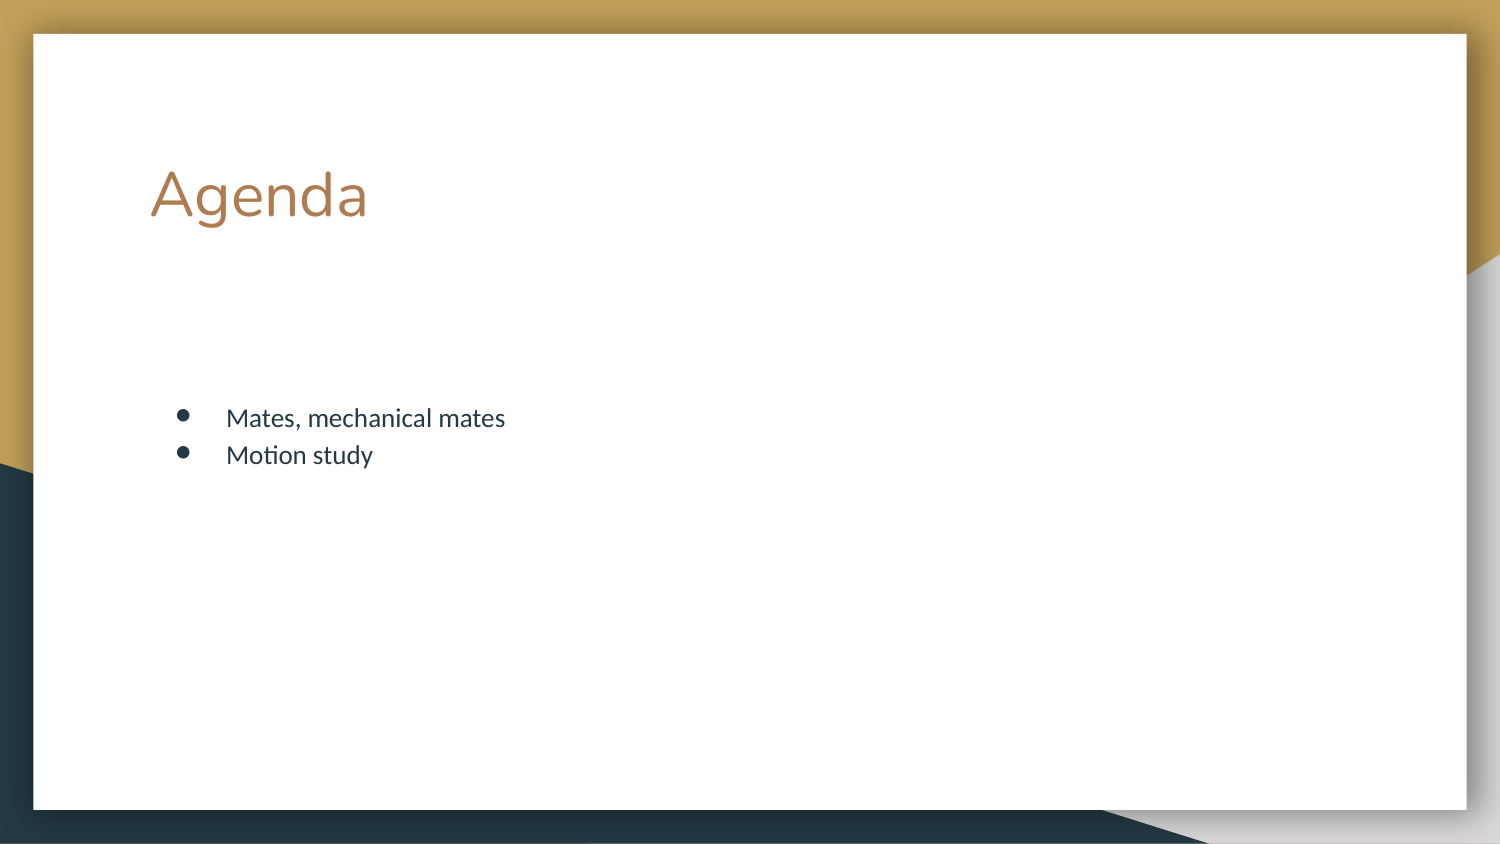

# Agenda
Mates, mechanical mates
Motion study